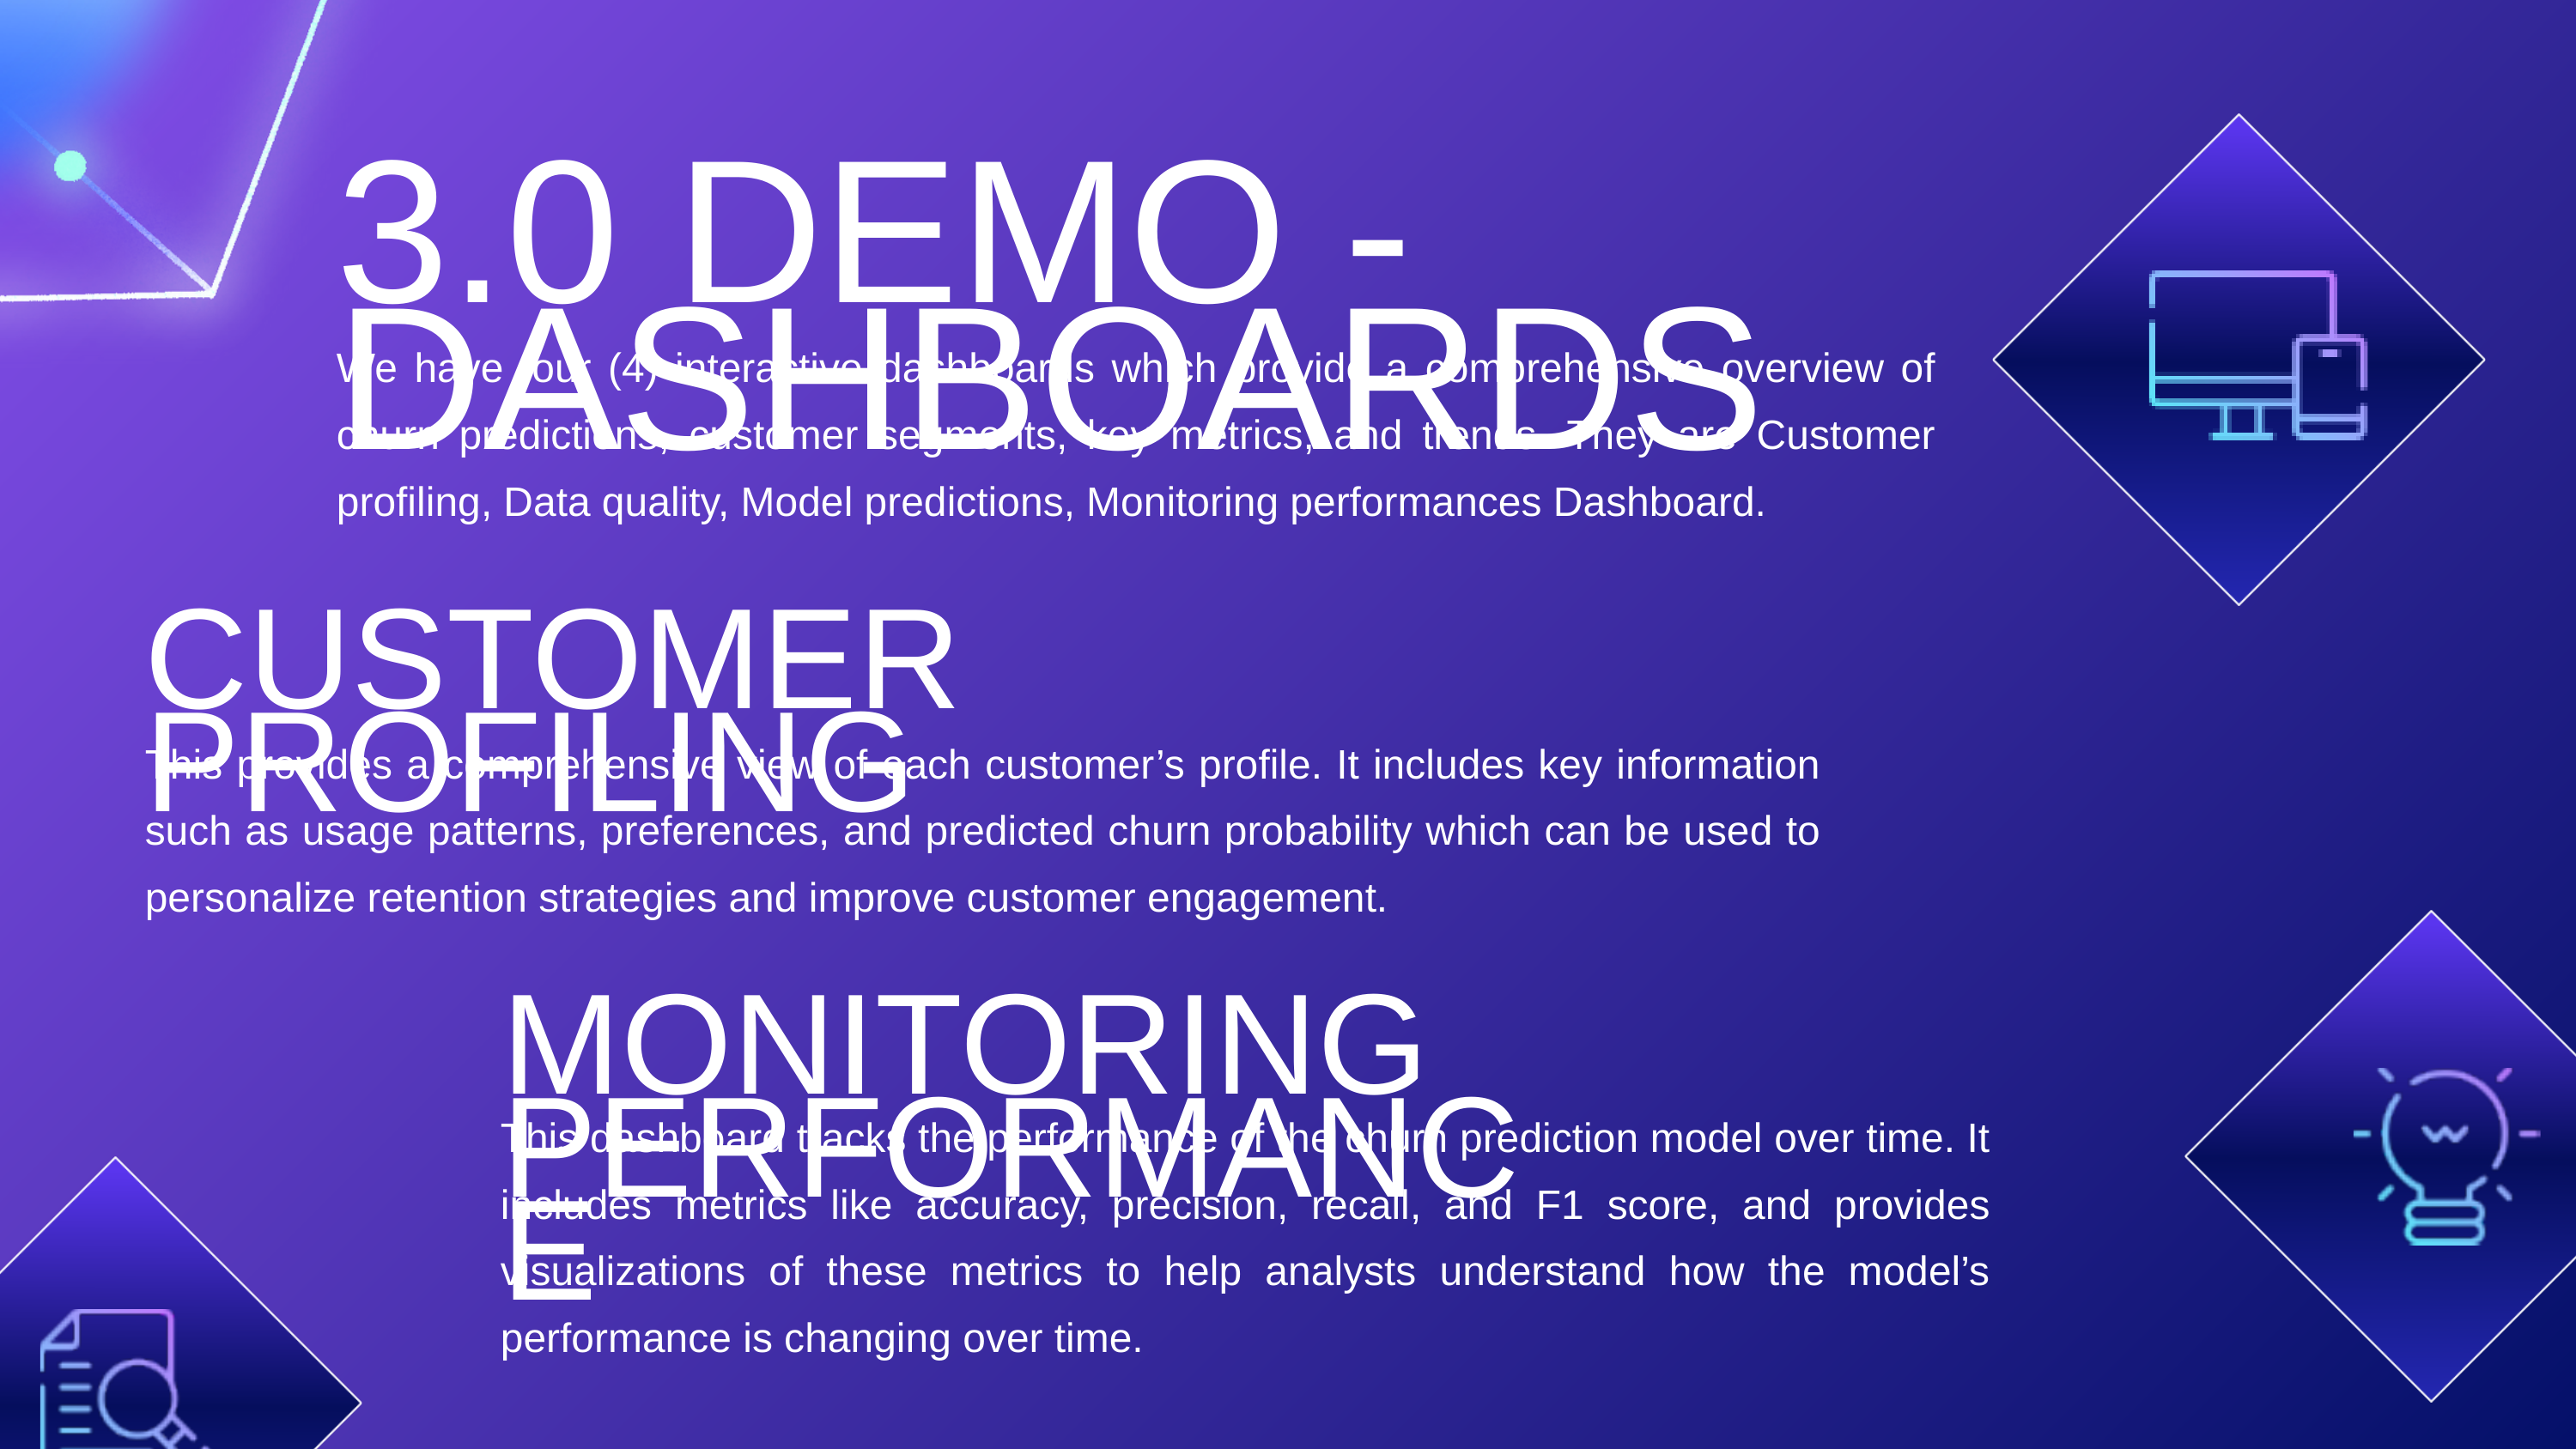

3.0 DEMO - DASHBOARDS

We have four (4) interactive dashboards which provide a comprehensive overview of churn predictions, customer segments, key metrics, and trends. They are Customer profiling, Data quality, Model predictions, Monitoring performances Dashboard.
CUSTOMER PROFILING
This provides a comprehensive view of each customer’s profile. It includes key information such as usage patterns, preferences, and predicted churn probability which can be used to personalize retention strategies and improve customer engagement.

MONITORING PERFORMANCE

This dashboard tracks the performance of the churn prediction model over time. It includes metrics like accuracy, precision, recall, and F1 score, and provides visualizations of these metrics to help analysts understand how the model’s performance is changing over time.